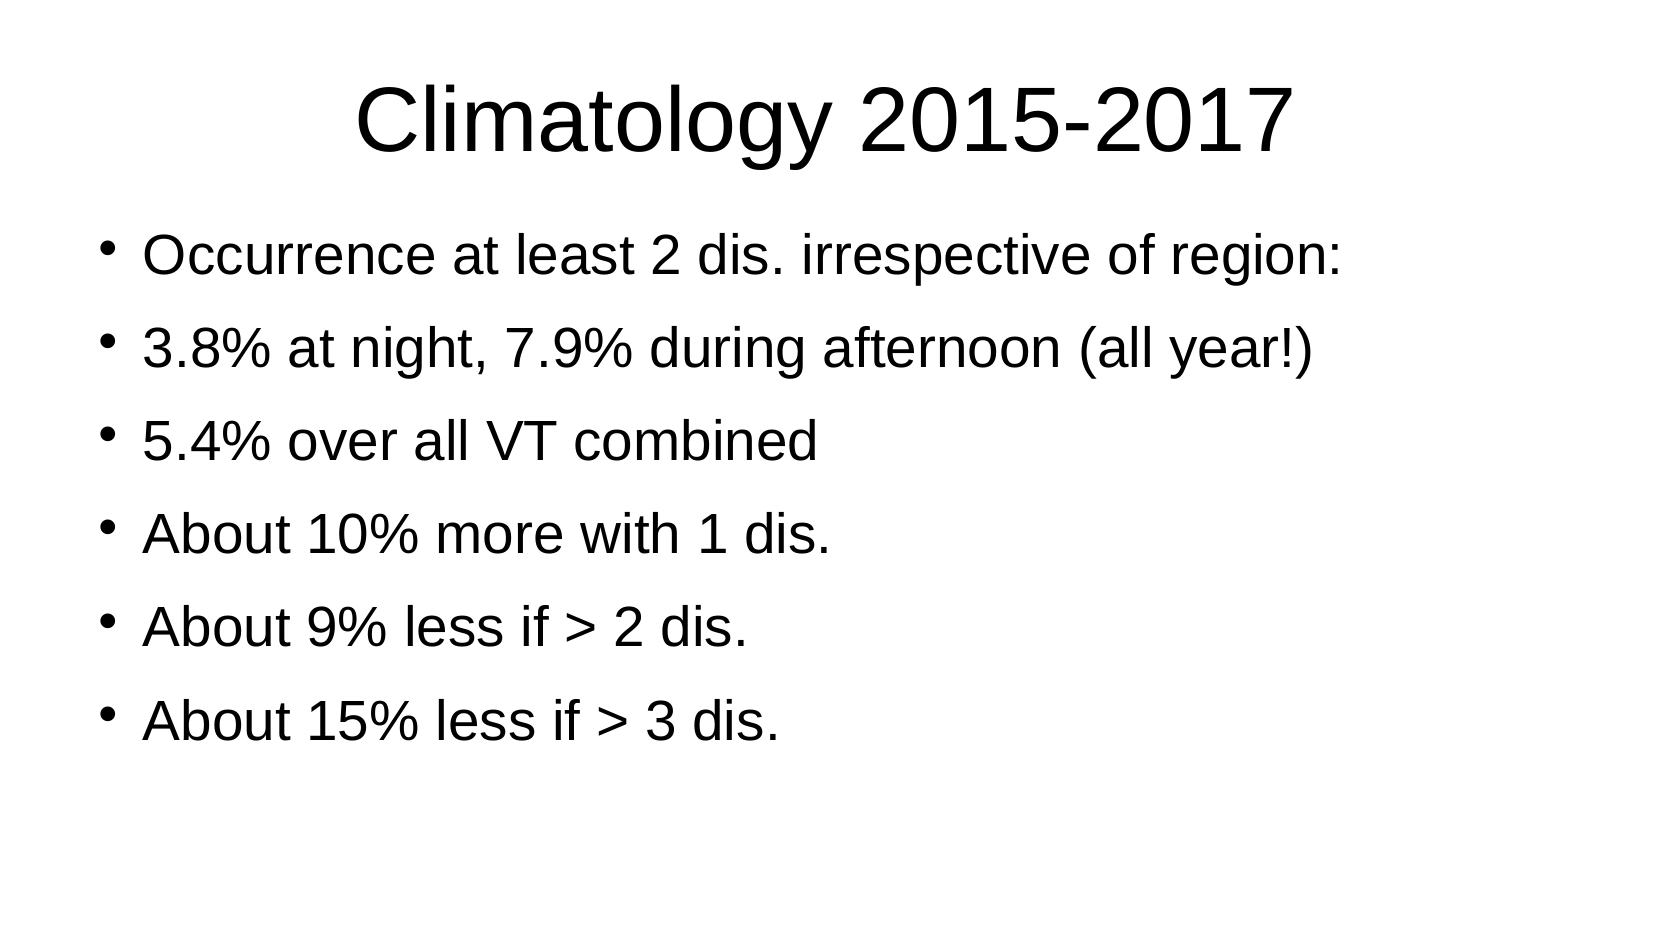

Climatology 2015-2017
Occurrence at least 2 dis. irrespective of region:
3.8% at night, 7.9% during afternoon (all year!)
5.4% over all VT combined
About 10% more with 1 dis.
About 9% less if > 2 dis.
About 15% less if > 3 dis.